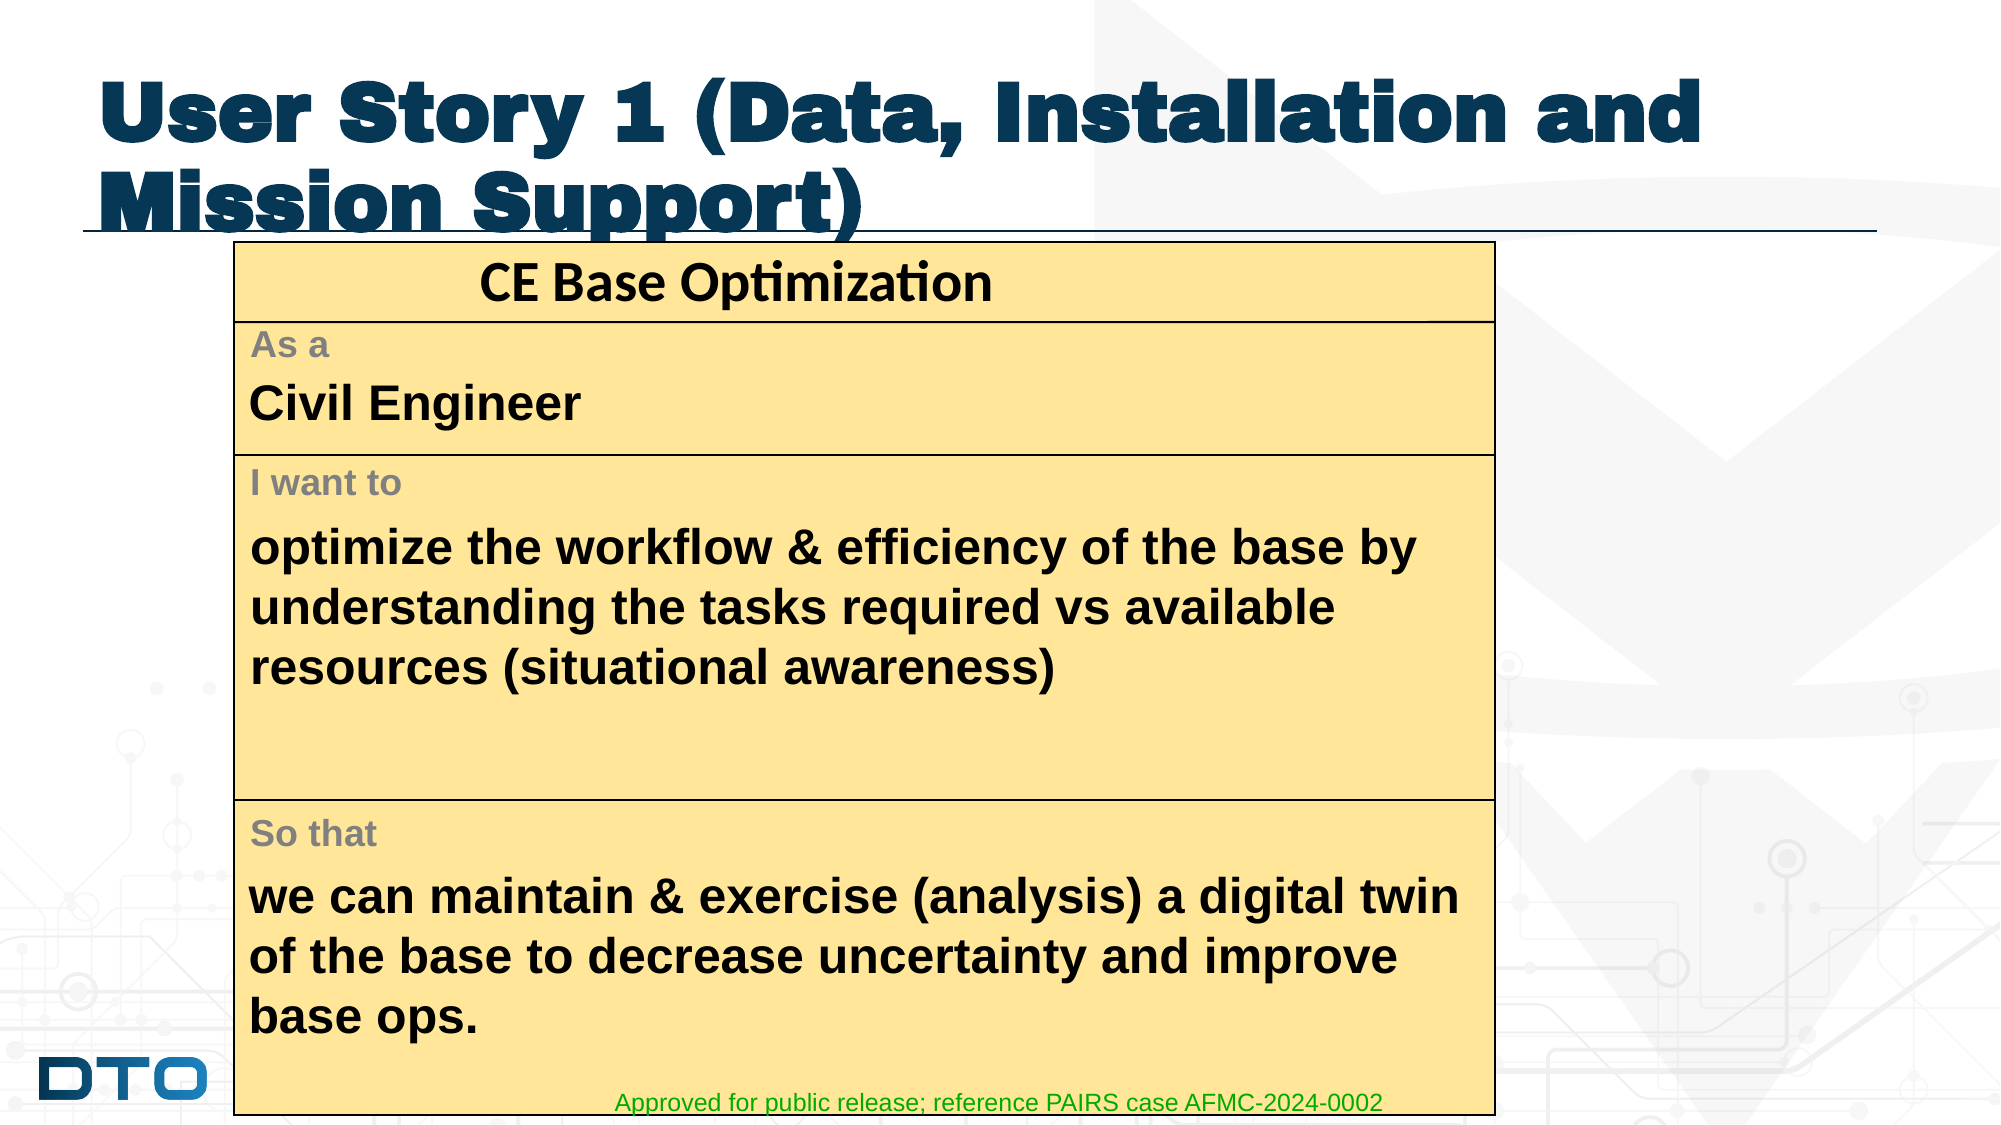

# User Story 1 (Data, Installation and Mission Support)
CE Base Optimization

As a
Civil Engineer
I want to
optimize the workflow & efficiency of the base by understanding the tasks required vs available resources (situational awareness)
So that
we can maintain & exercise (analysis) a digital twin of the base to decrease uncertainty and improve base ops.
Approved for public release; reference PAIRS case AFMC-2024-0002